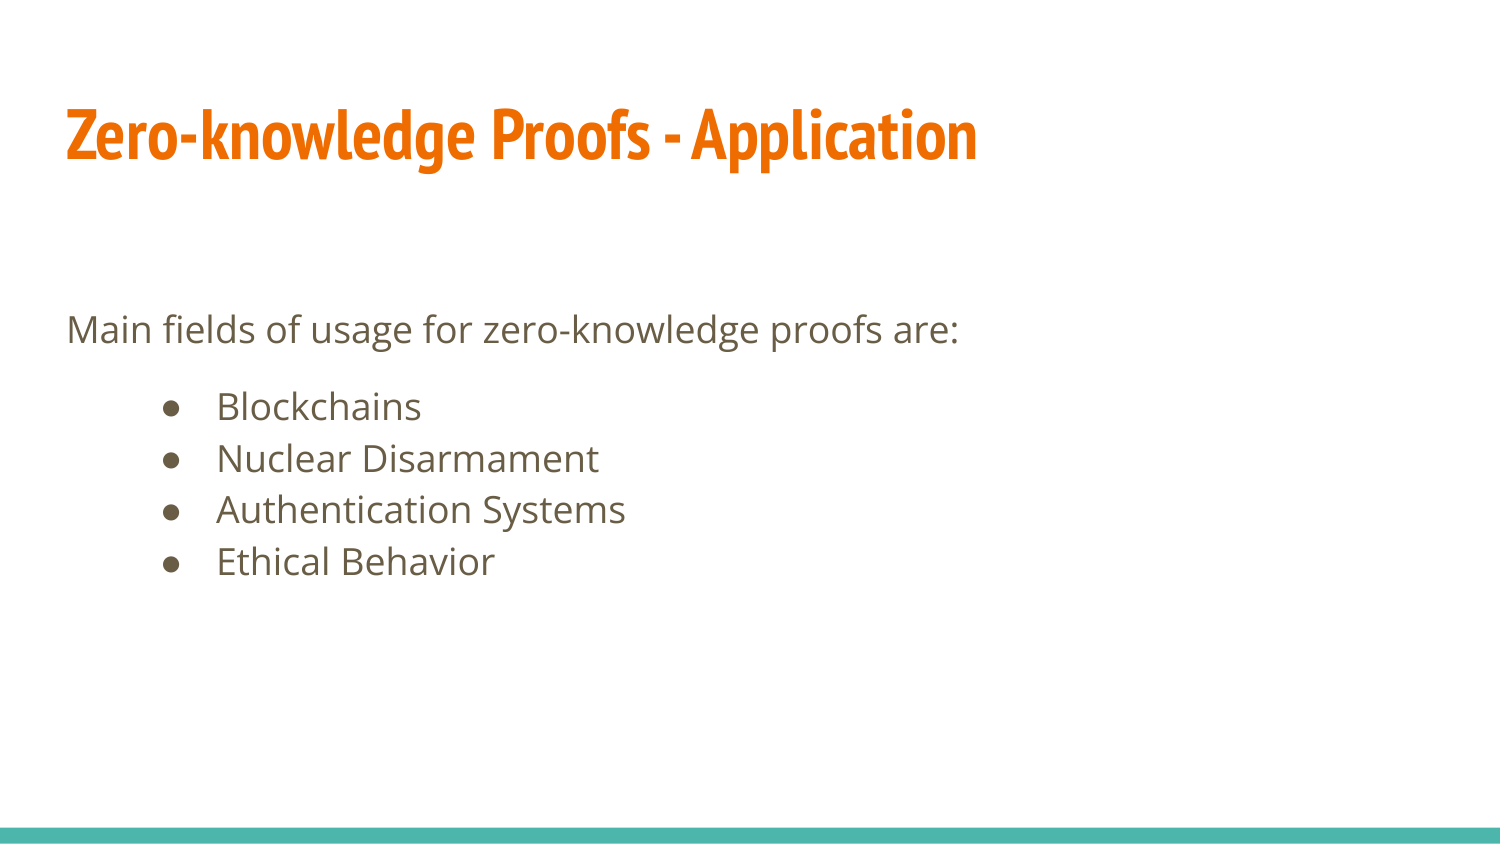

# Zero-knowledge Proofs - Application

Main fields of usage for zero-knowledge proofs are:
Blockchains
Nuclear Disarmament
Authentication Systems
Ethical Behavior